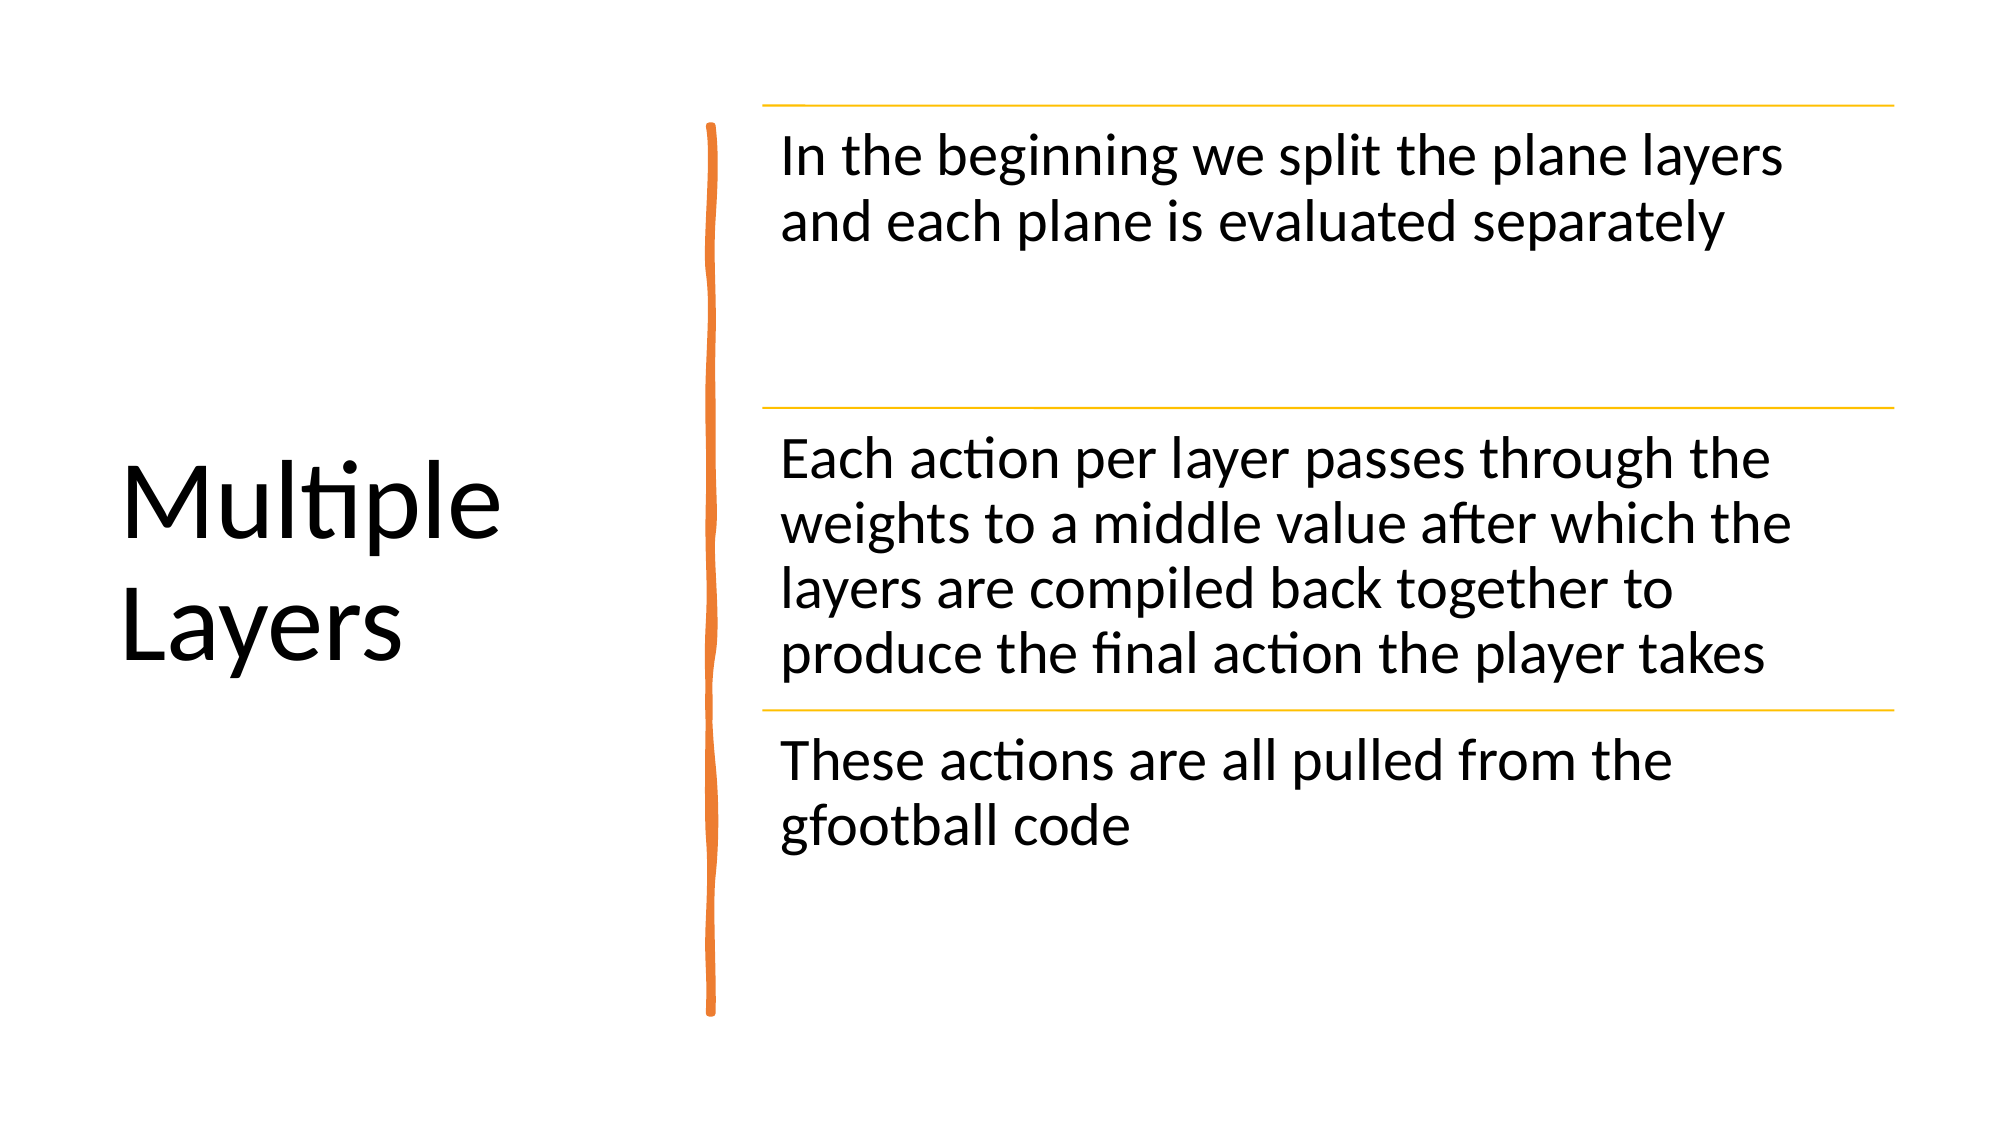

In the beginning we split the plane layers and each plane is evaluated separately
Each action per layer passes through the weights to a middle value after which the layers are compiled back together to produce the final action the player takes
These actions are all pulled from the gfootball code
# Multiple Layers